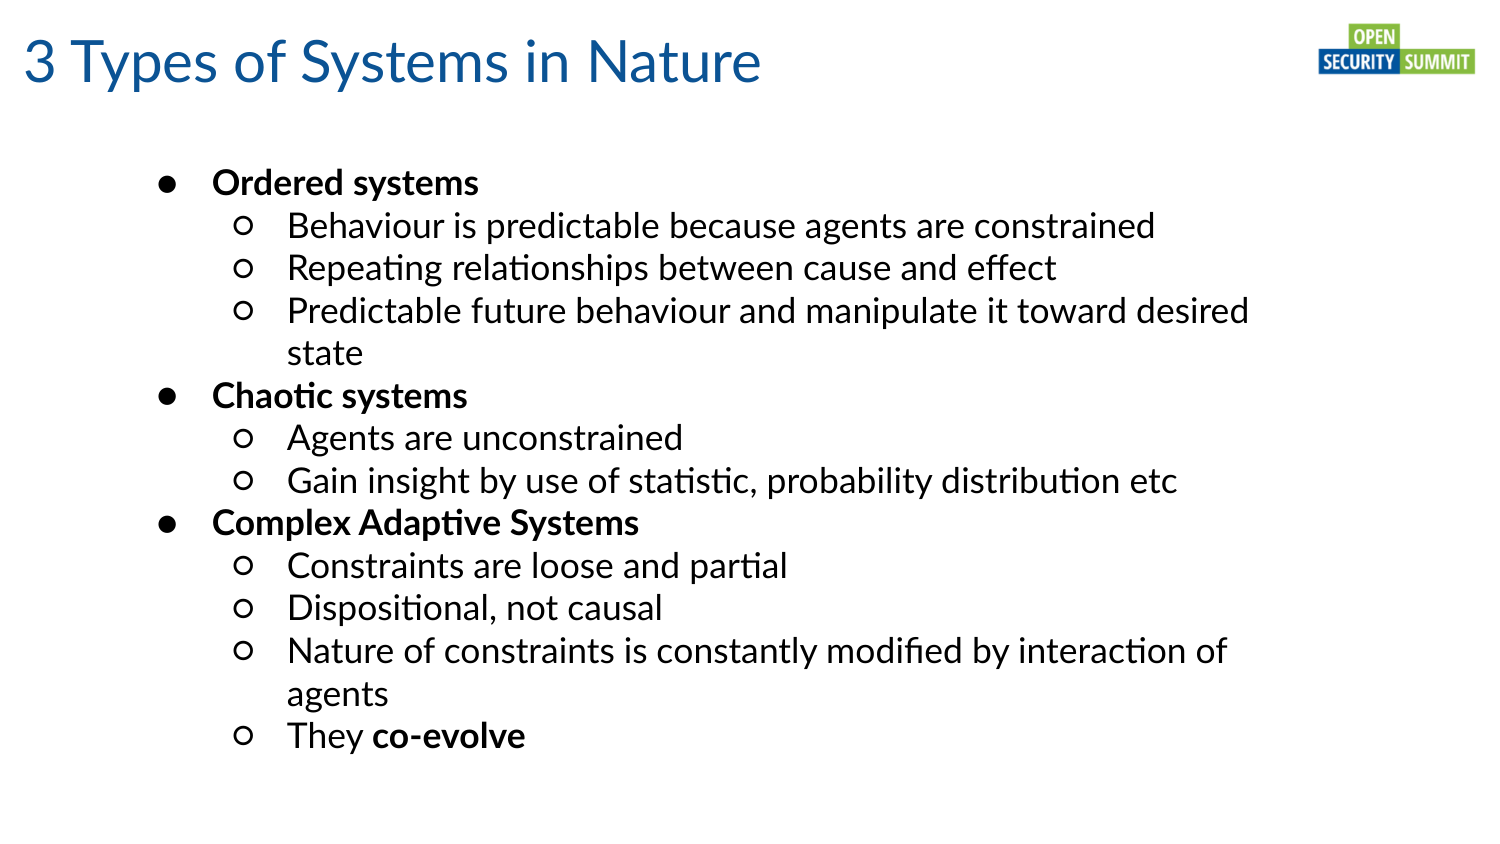

# 3 Types of Systems in Nature
Ordered systems
Behaviour is predictable because agents are constrained
Repeating relationships between cause and effect
Predictable future behaviour and manipulate it toward desired state
Chaotic systems
Agents are unconstrained
Gain insight by use of statistic, probability distribution etc
Complex Adaptive Systems
Constraints are loose and partial
Dispositional, not causal
Nature of constraints is constantly modified by interaction of agents
They co-evolve